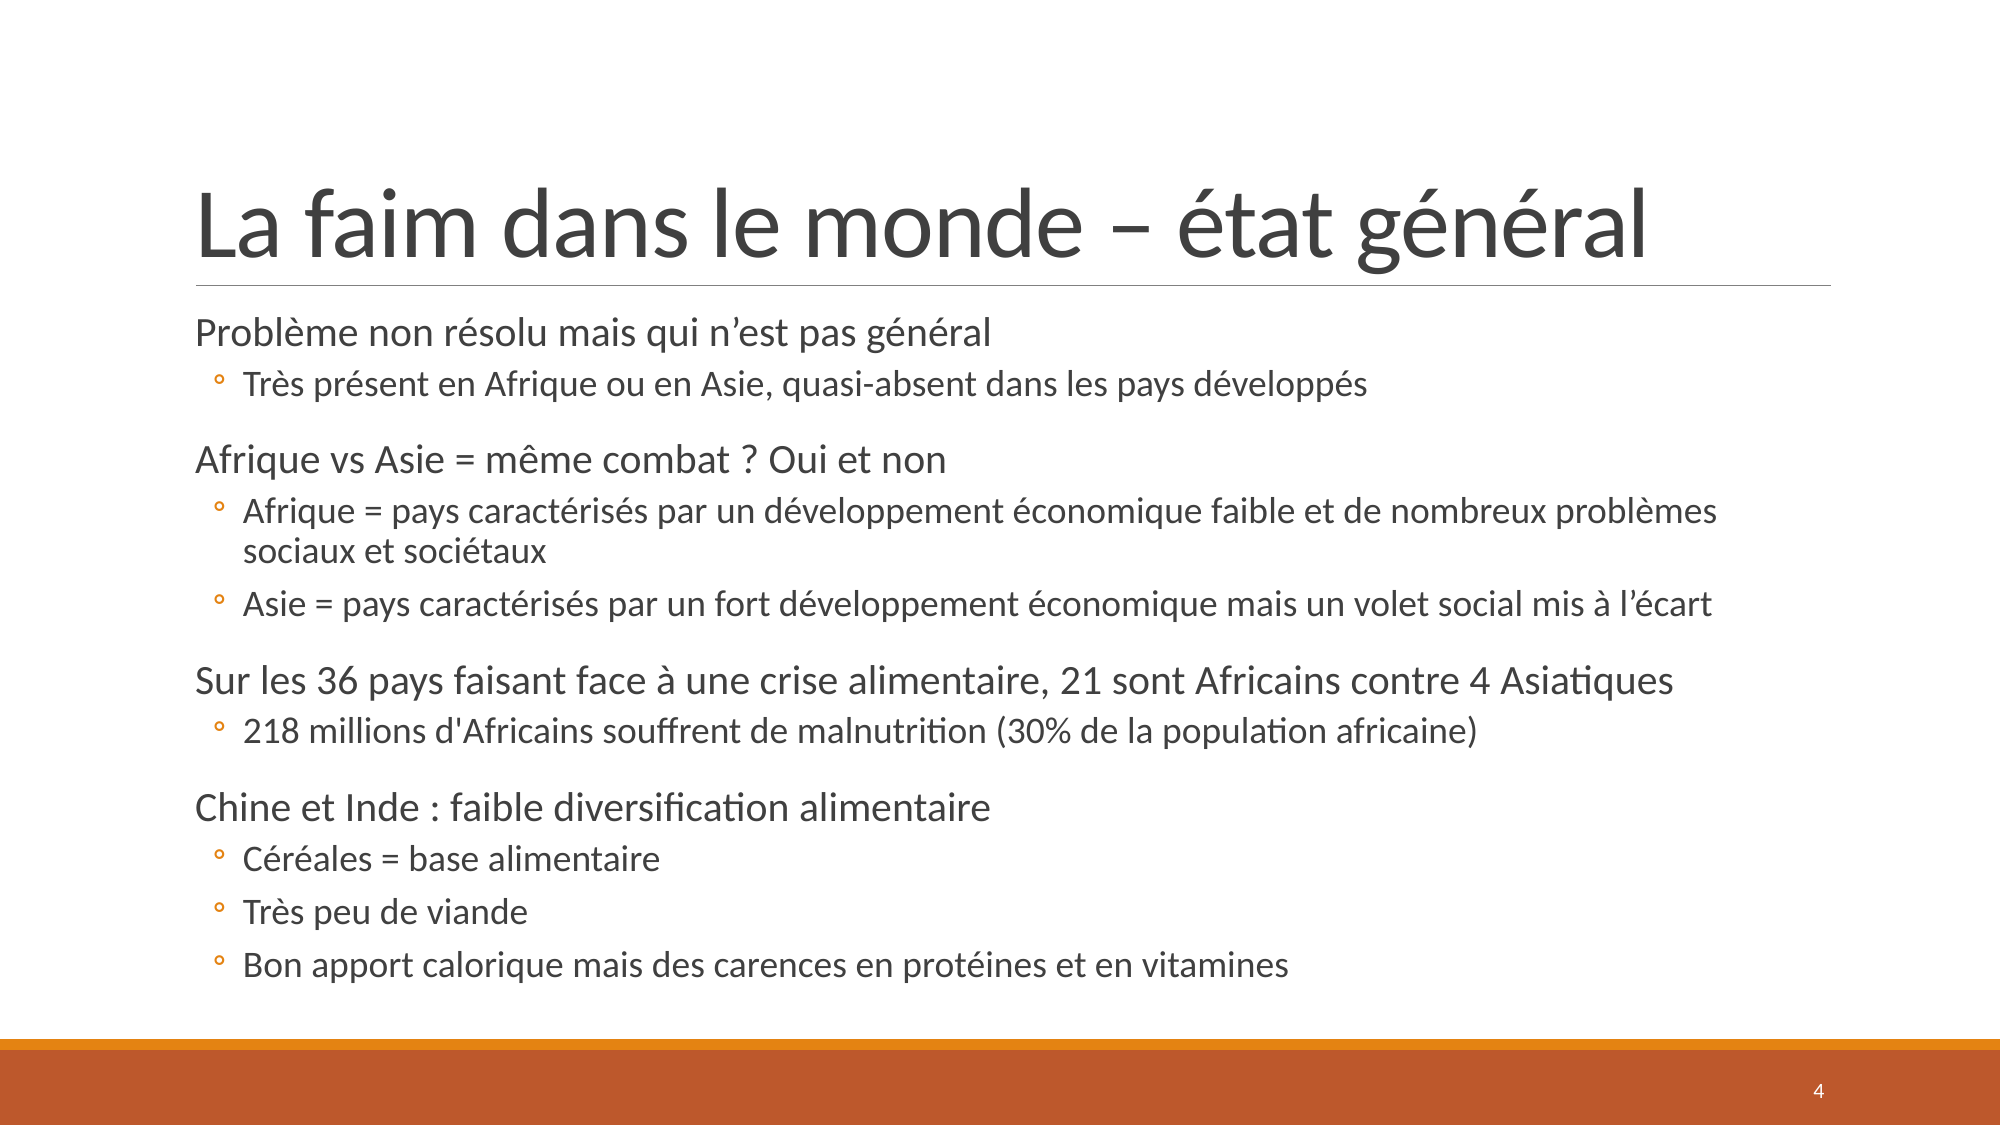

# La faim dans le monde – état général
Problème non résolu mais qui n’est pas général
Très présent en Afrique ou en Asie, quasi-absent dans les pays développés
Afrique vs Asie = même combat ? Oui et non
Afrique = pays caractérisés par un développement économique faible et de nombreux problèmes sociaux et sociétaux
Asie = pays caractérisés par un fort développement économique mais un volet social mis à l’écart
Sur les 36 pays faisant face à une crise alimentaire, 21 sont Africains contre 4 Asiatiques
218 millions d'Africains souffrent de malnutrition (30% de la population africaine)
Chine et Inde : faible diversification alimentaire
Céréales = base alimentaire
Très peu de viande
Bon apport calorique mais des carences en protéines et en vitamines
4